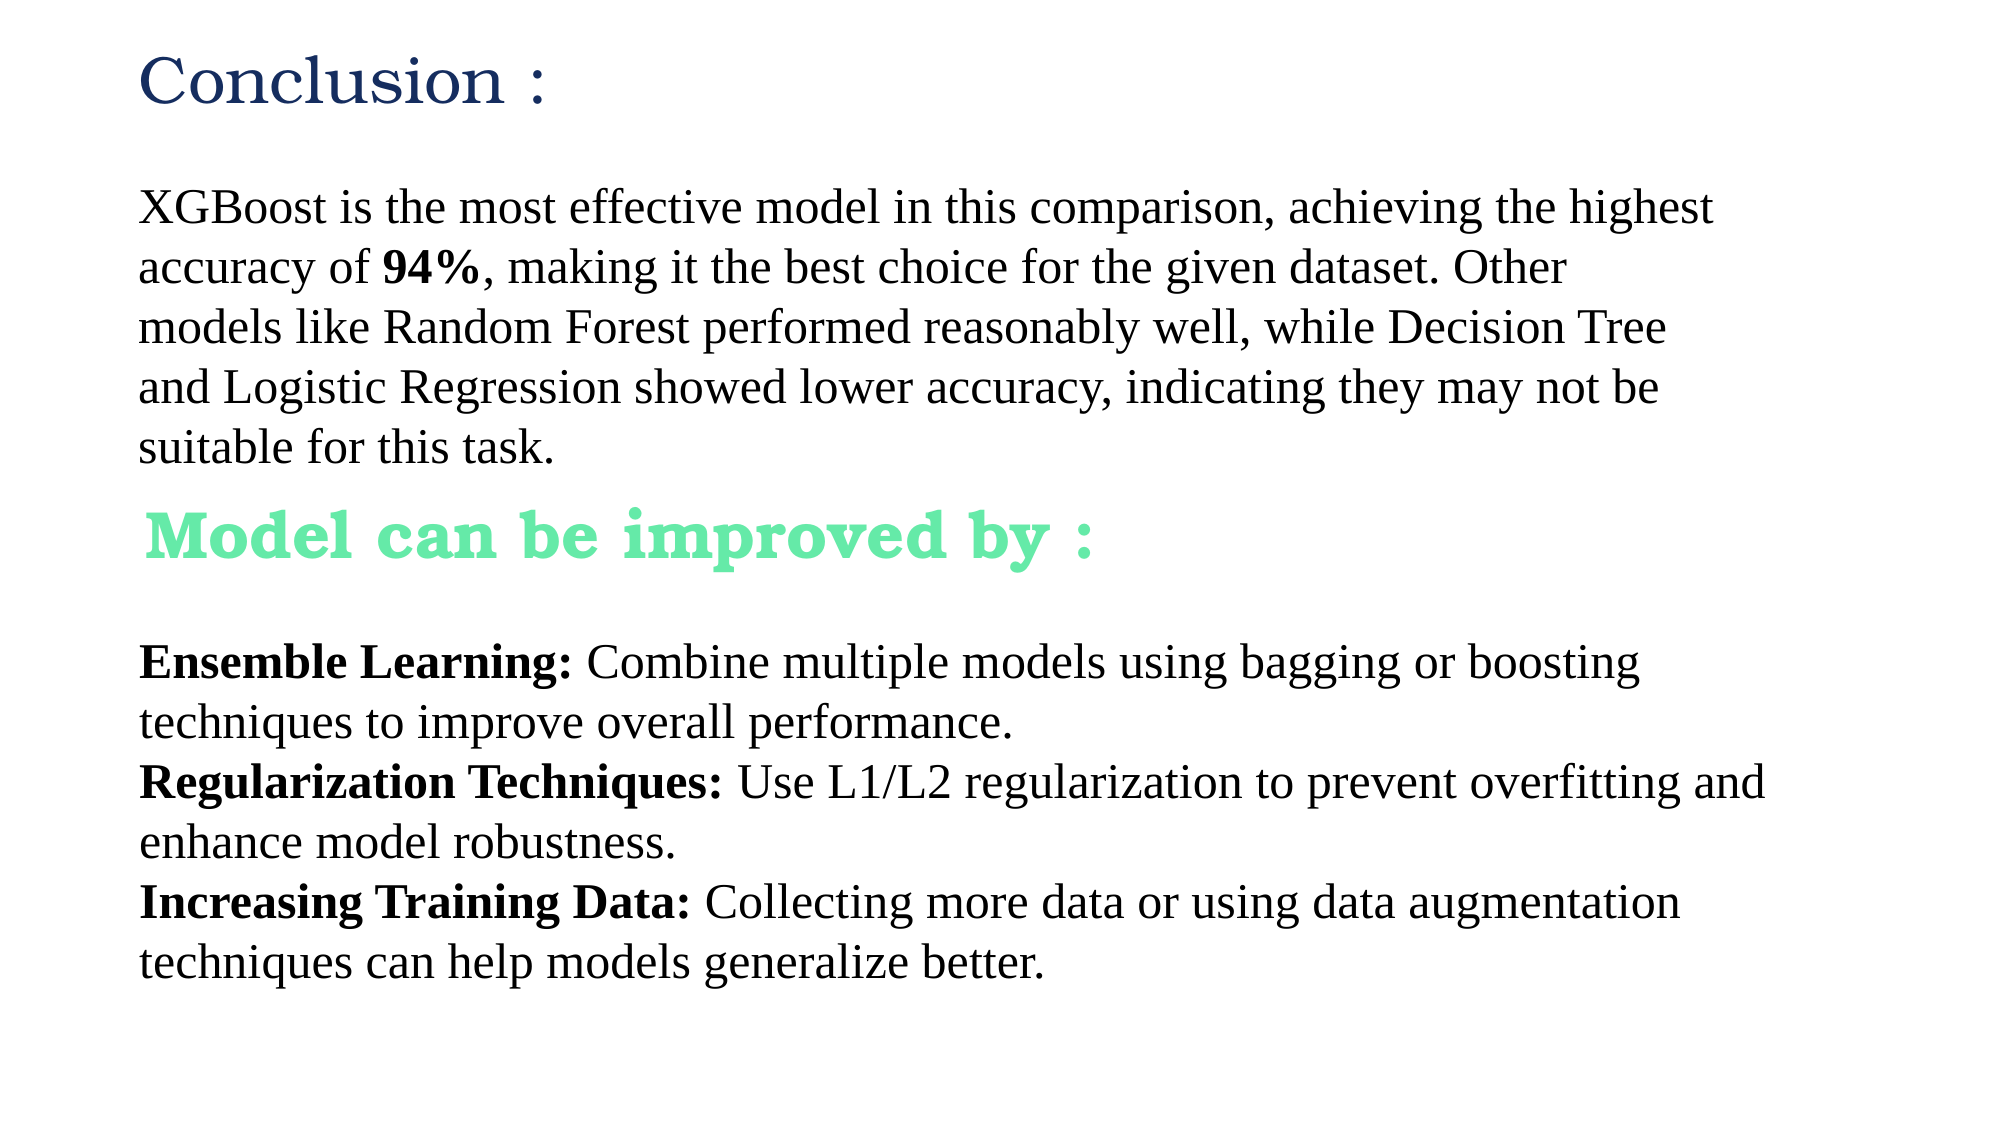

Conclusion :
XGBoost is the most effective model in this comparison, achieving the highest accuracy of 94%, making it the best choice for the given dataset. Other models like Random Forest performed reasonably well, while Decision Tree and Logistic Regression showed lower accuracy, indicating they may not be suitable for this task.
Model can be improved by :
Ensemble Learning: Combine multiple models using bagging or boosting techniques to improve overall performance.
Regularization Techniques: Use L1/L2 regularization to prevent overfitting and enhance model robustness.
Increasing Training Data: Collecting more data or using data augmentation techniques can help models generalize better.